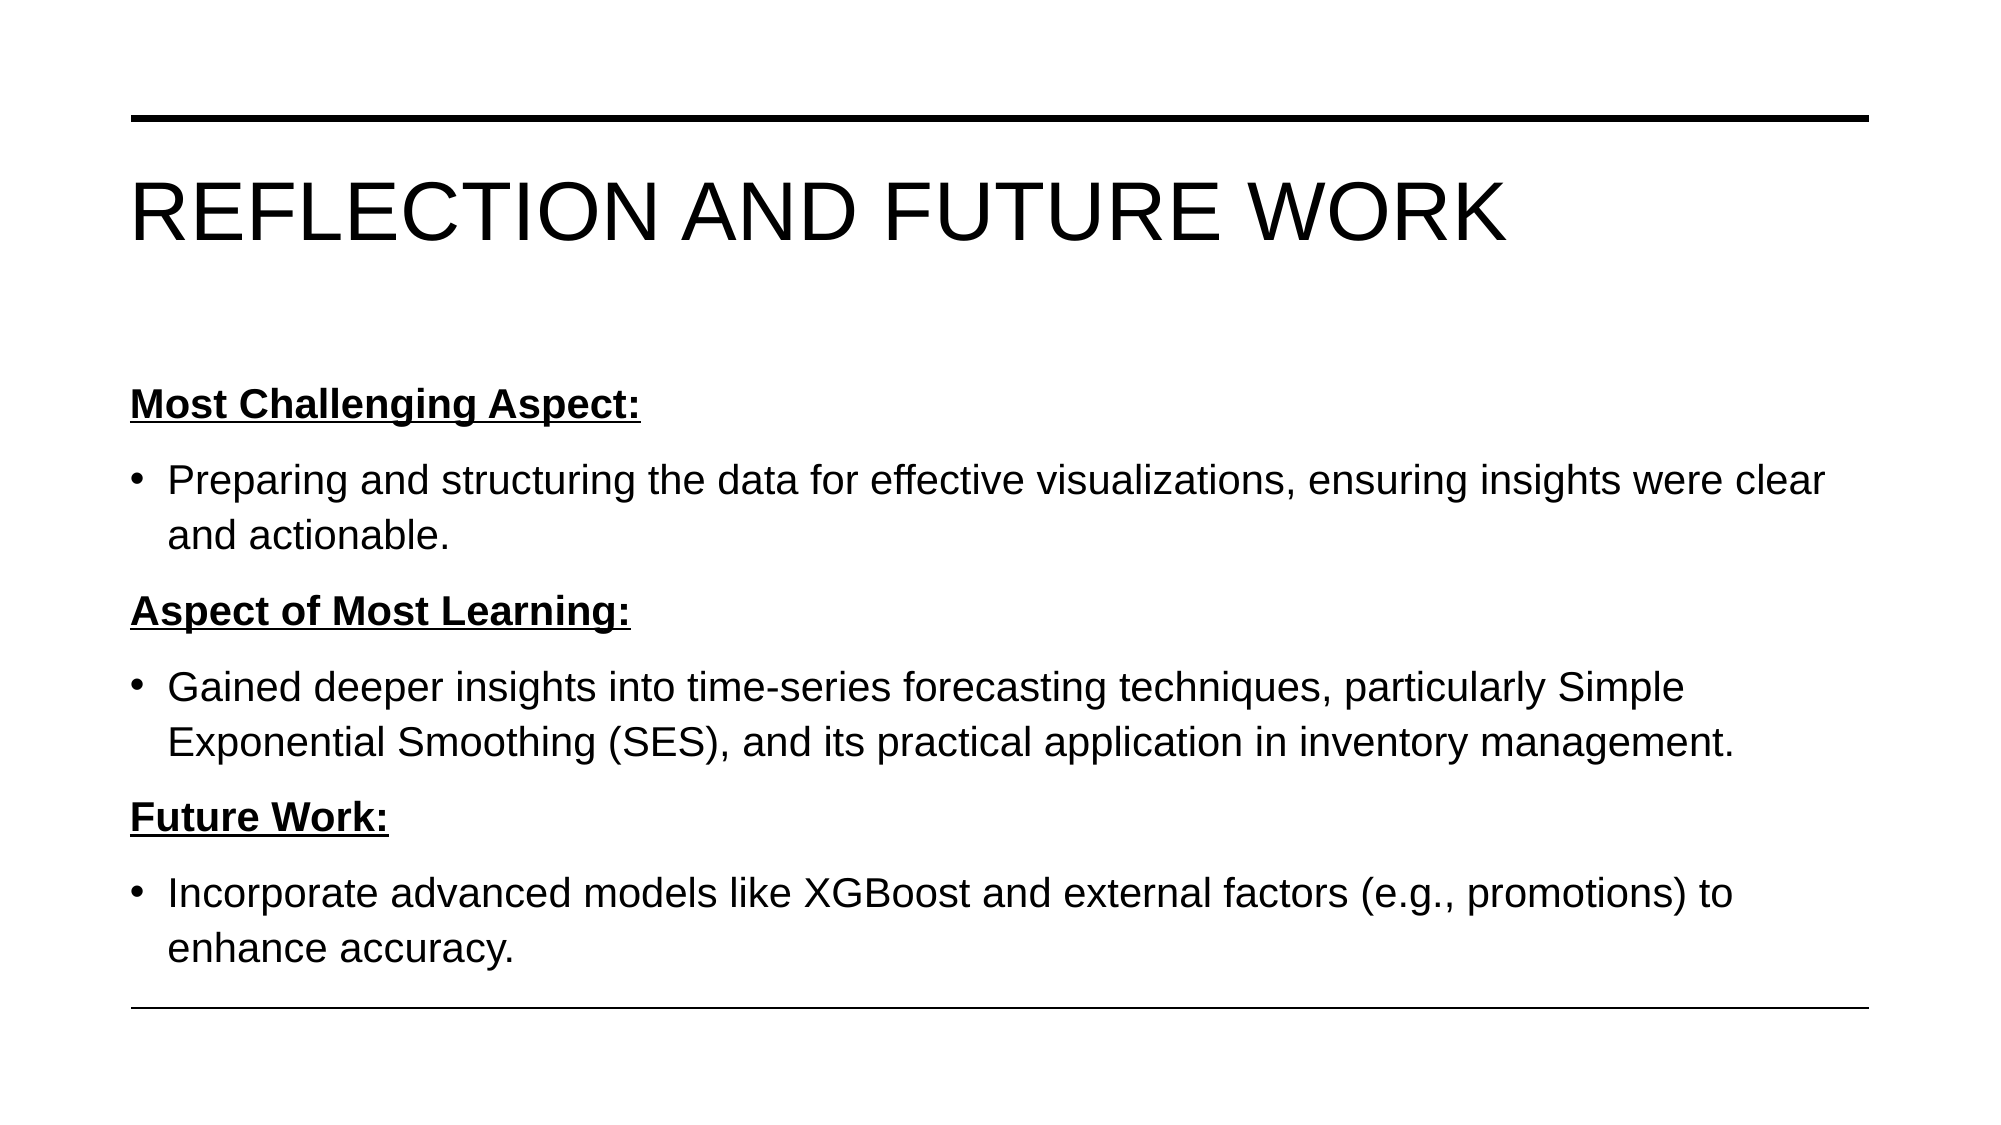

# Reflection and Future Work
Most Challenging Aspect:
Preparing and structuring the data for effective visualizations, ensuring insights were clear and actionable.
Aspect of Most Learning:
Gained deeper insights into time-series forecasting techniques, particularly Simple Exponential Smoothing (SES), and its practical application in inventory management.
Future Work:
Incorporate advanced models like XGBoost and external factors (e.g., promotions) to enhance accuracy.